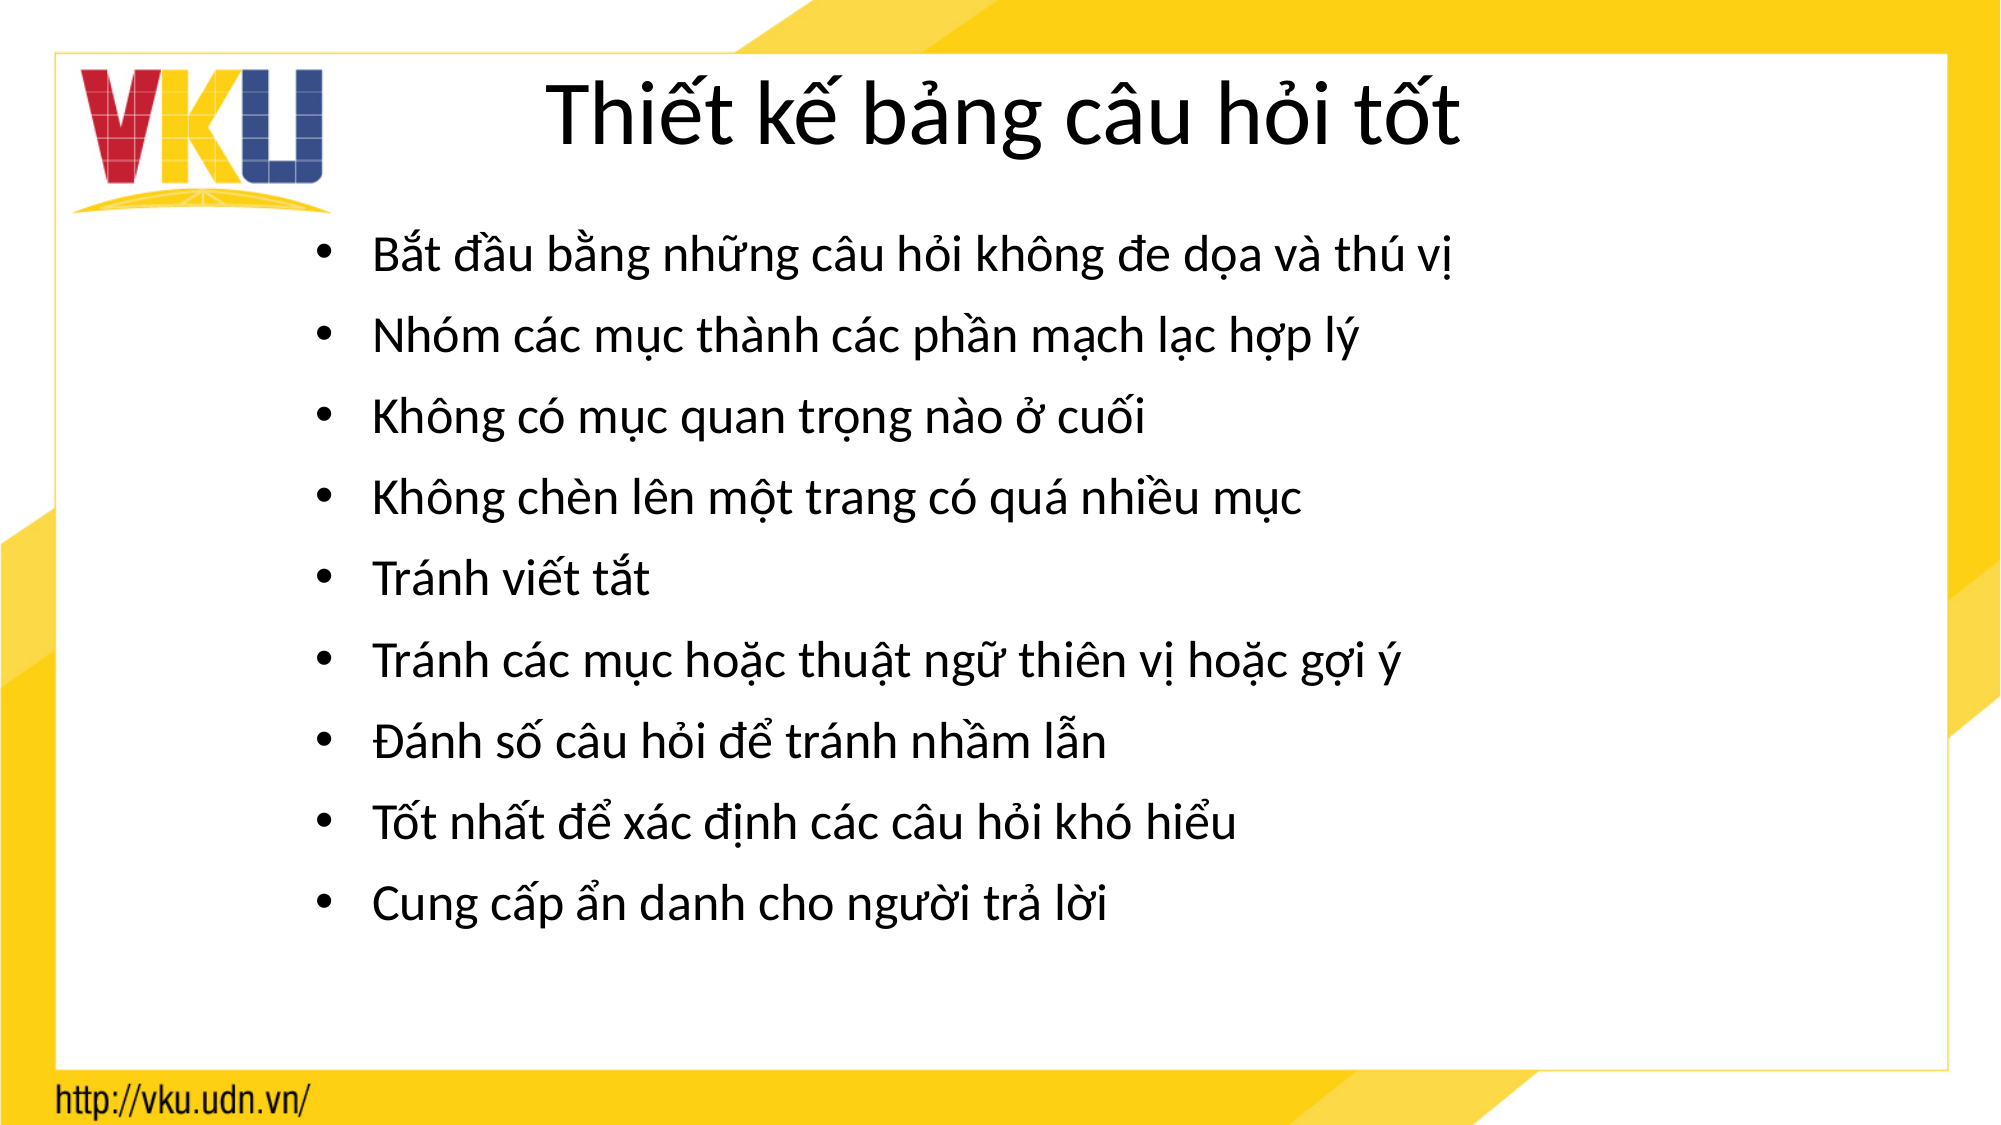

# Thiết kế bảng câu hỏi tốt
Bắt đầu bằng những câu hỏi không đe dọa và thú vị
Nhóm các mục thành các phần mạch lạc hợp lý
Không có mục quan trọng nào ở cuối
Không chèn lên một trang có quá nhiều mục
Tránh viết tắt
Tránh các mục hoặc thuật ngữ thiên vị hoặc gợi ý
Đánh số câu hỏi để tránh nhầm lẫn
Tốt nhất để xác định các câu hỏi khó hiểu
Cung cấp ẩn danh cho người trả lời